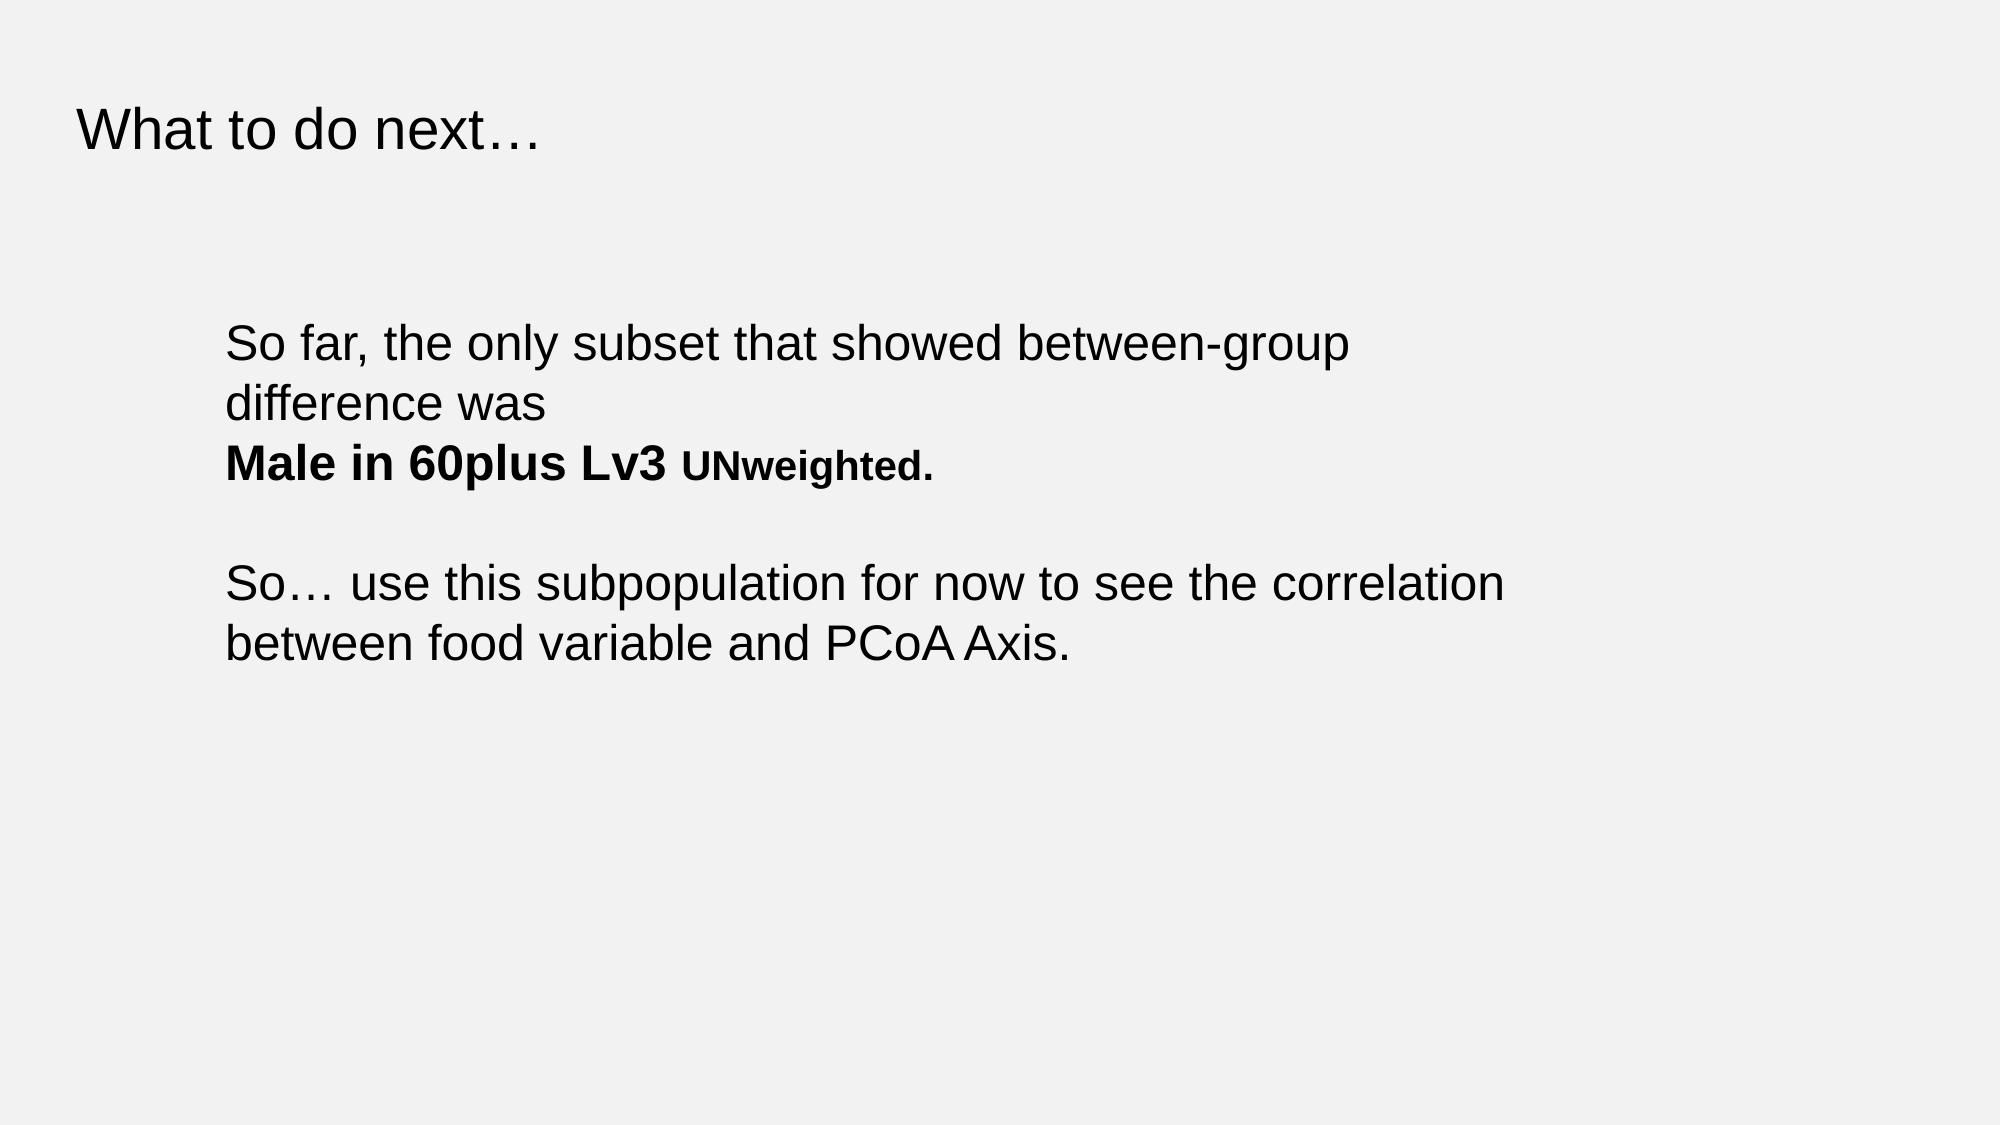

# What to do next…
So far, the only subset that showed between-group difference was
Male in 60plus Lv3 UNweighted.

So… use this subpopulation for now to see the correlation between food variable and PCoA Axis.